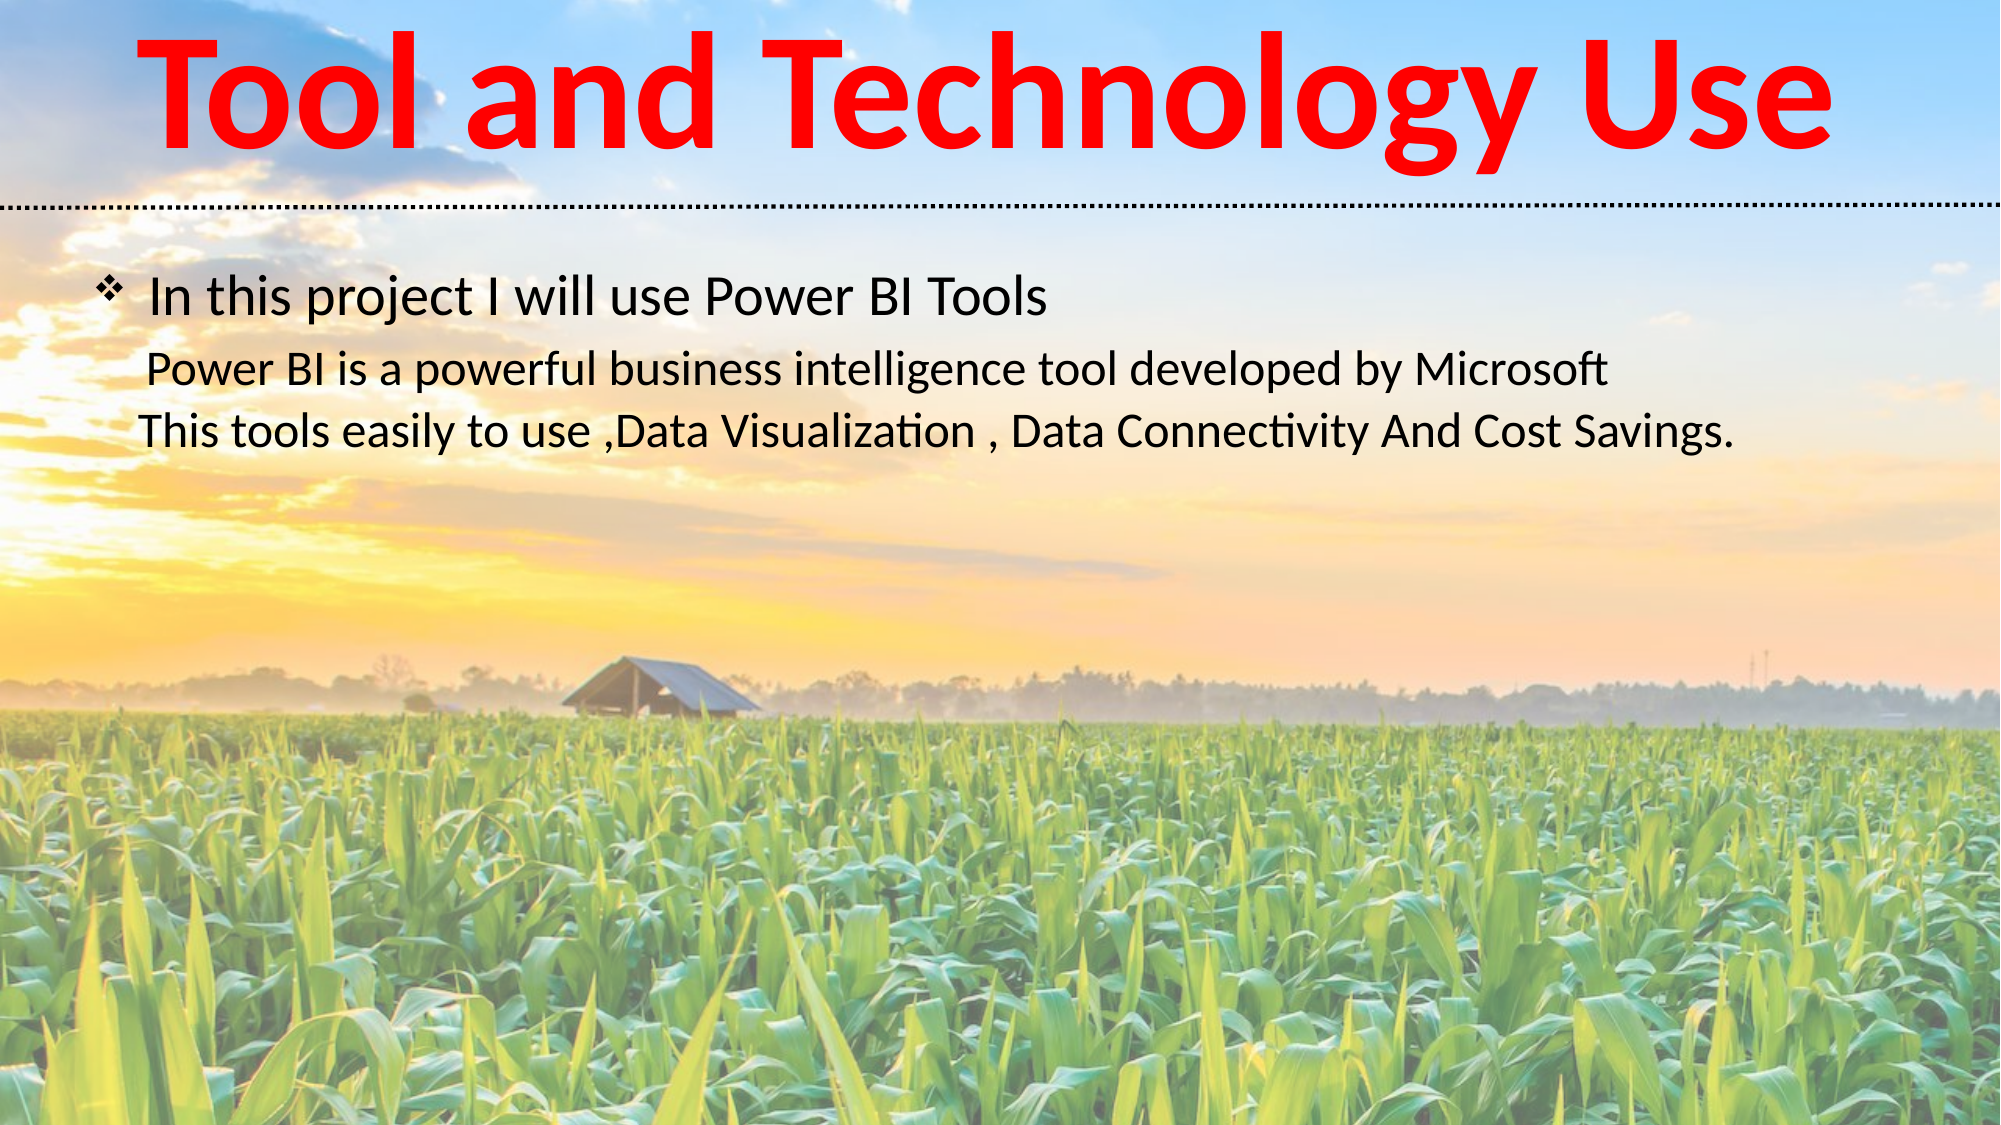

Tool and Technology Use

 In this project I will use Power BI Tools
    Power BI is a powerful business intelligence tool developed by Microsoft
    This tools easily to use ,Data Visualization , Data Connectivity And Cost Savings.